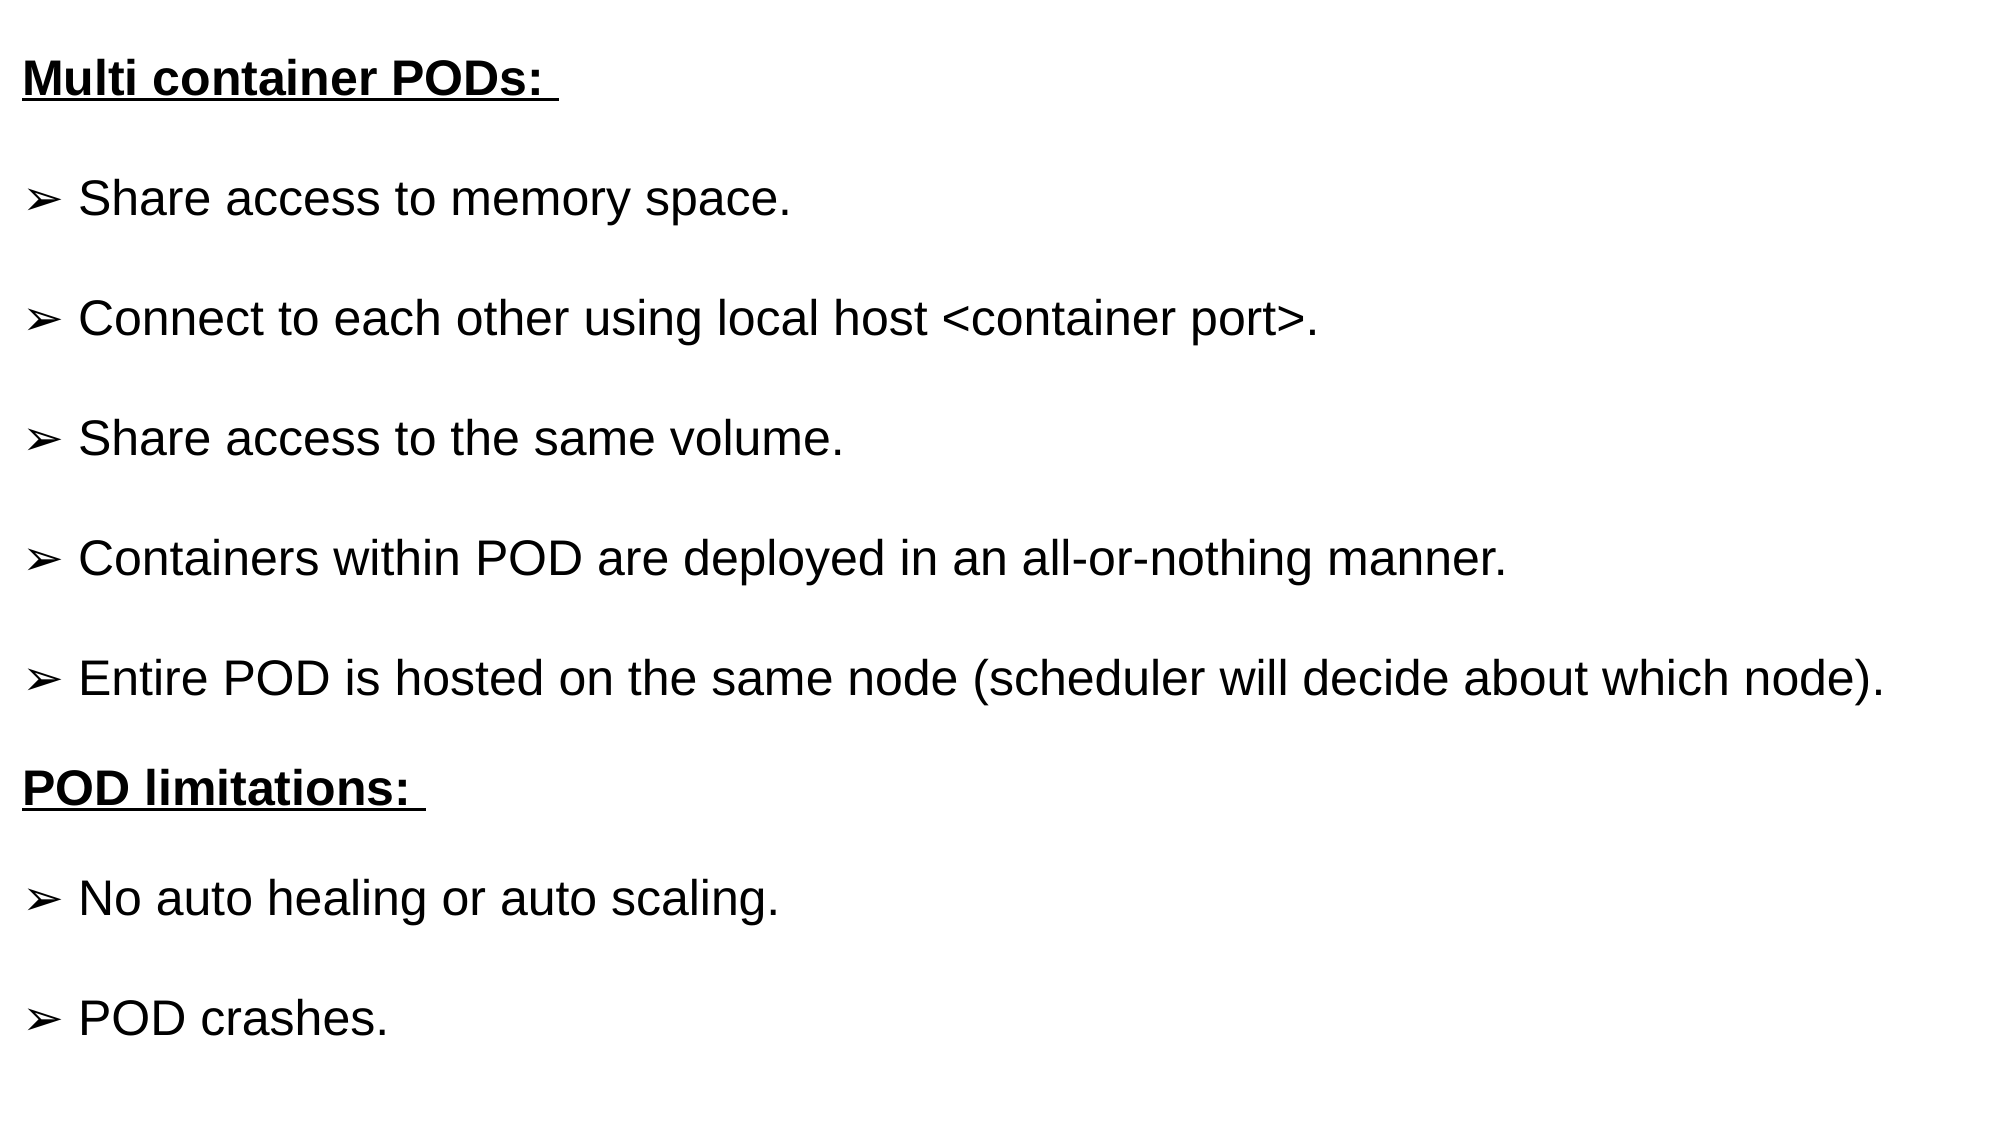

Multi container PODs:

➢ Share access to memory space.

➢ Connect to each other using local host <container port>.

➢ Share access to the same volume.

➢ Containers within POD are deployed in an all-or-nothing manner.

➢ Entire POD is hosted on the same node (scheduler will decide about which node).

POD limitations:

➢ No auto healing or auto scaling.

➢ POD crashes.